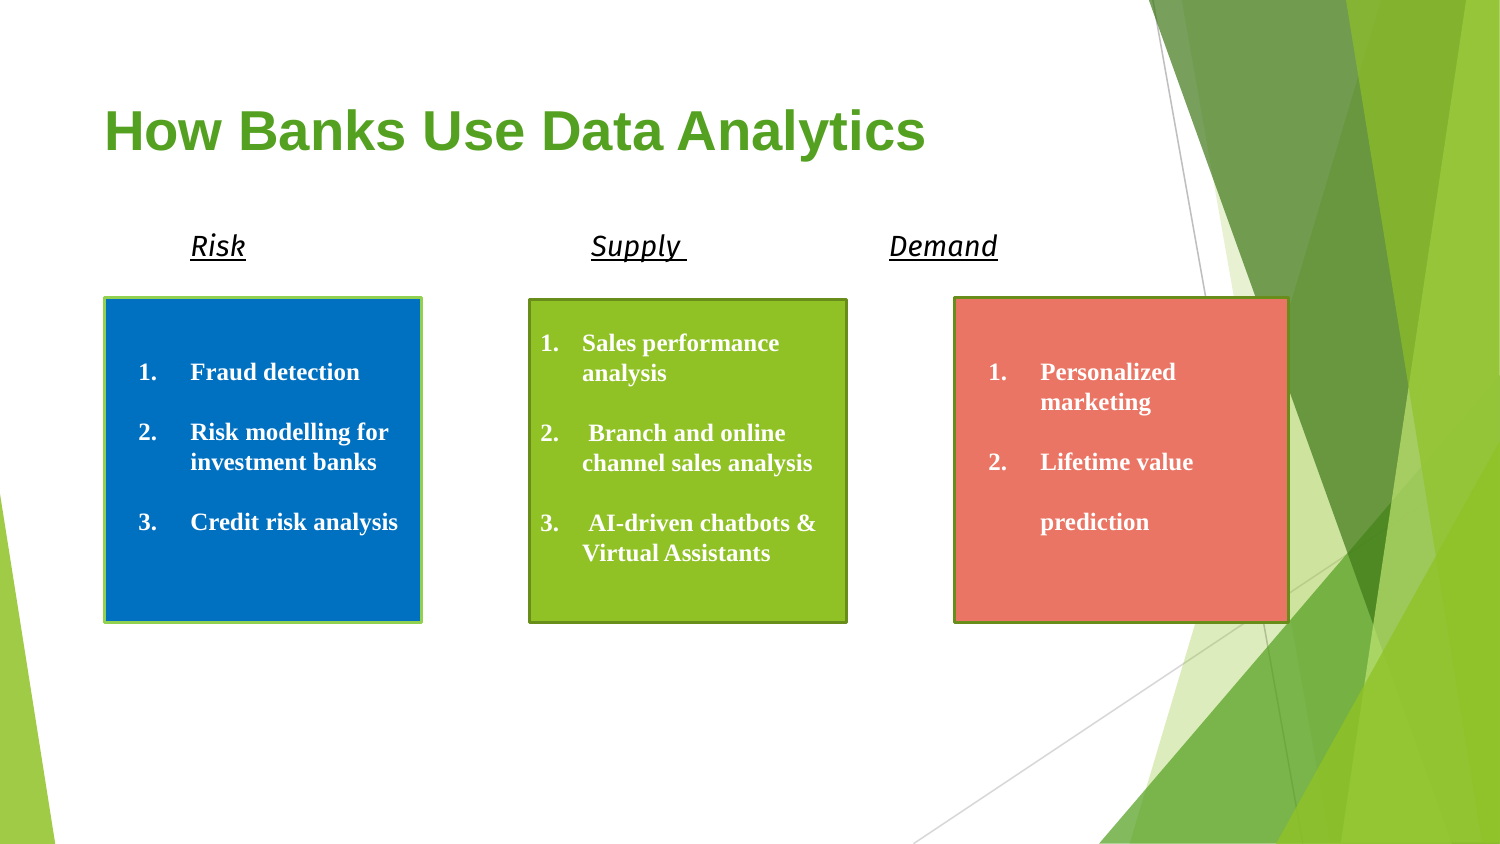

# How Banks Use Data Analytics
          Risk	                                          Supply 		   Demand
Personalized     marketing

Lifetime value    	 prediction

Fraud detection

Risk modelling for investment banks

Credit risk analysis

Sales performance analysis

 Branch and online channel sales analysis

 AI-driven chatbots & Virtual Assistants